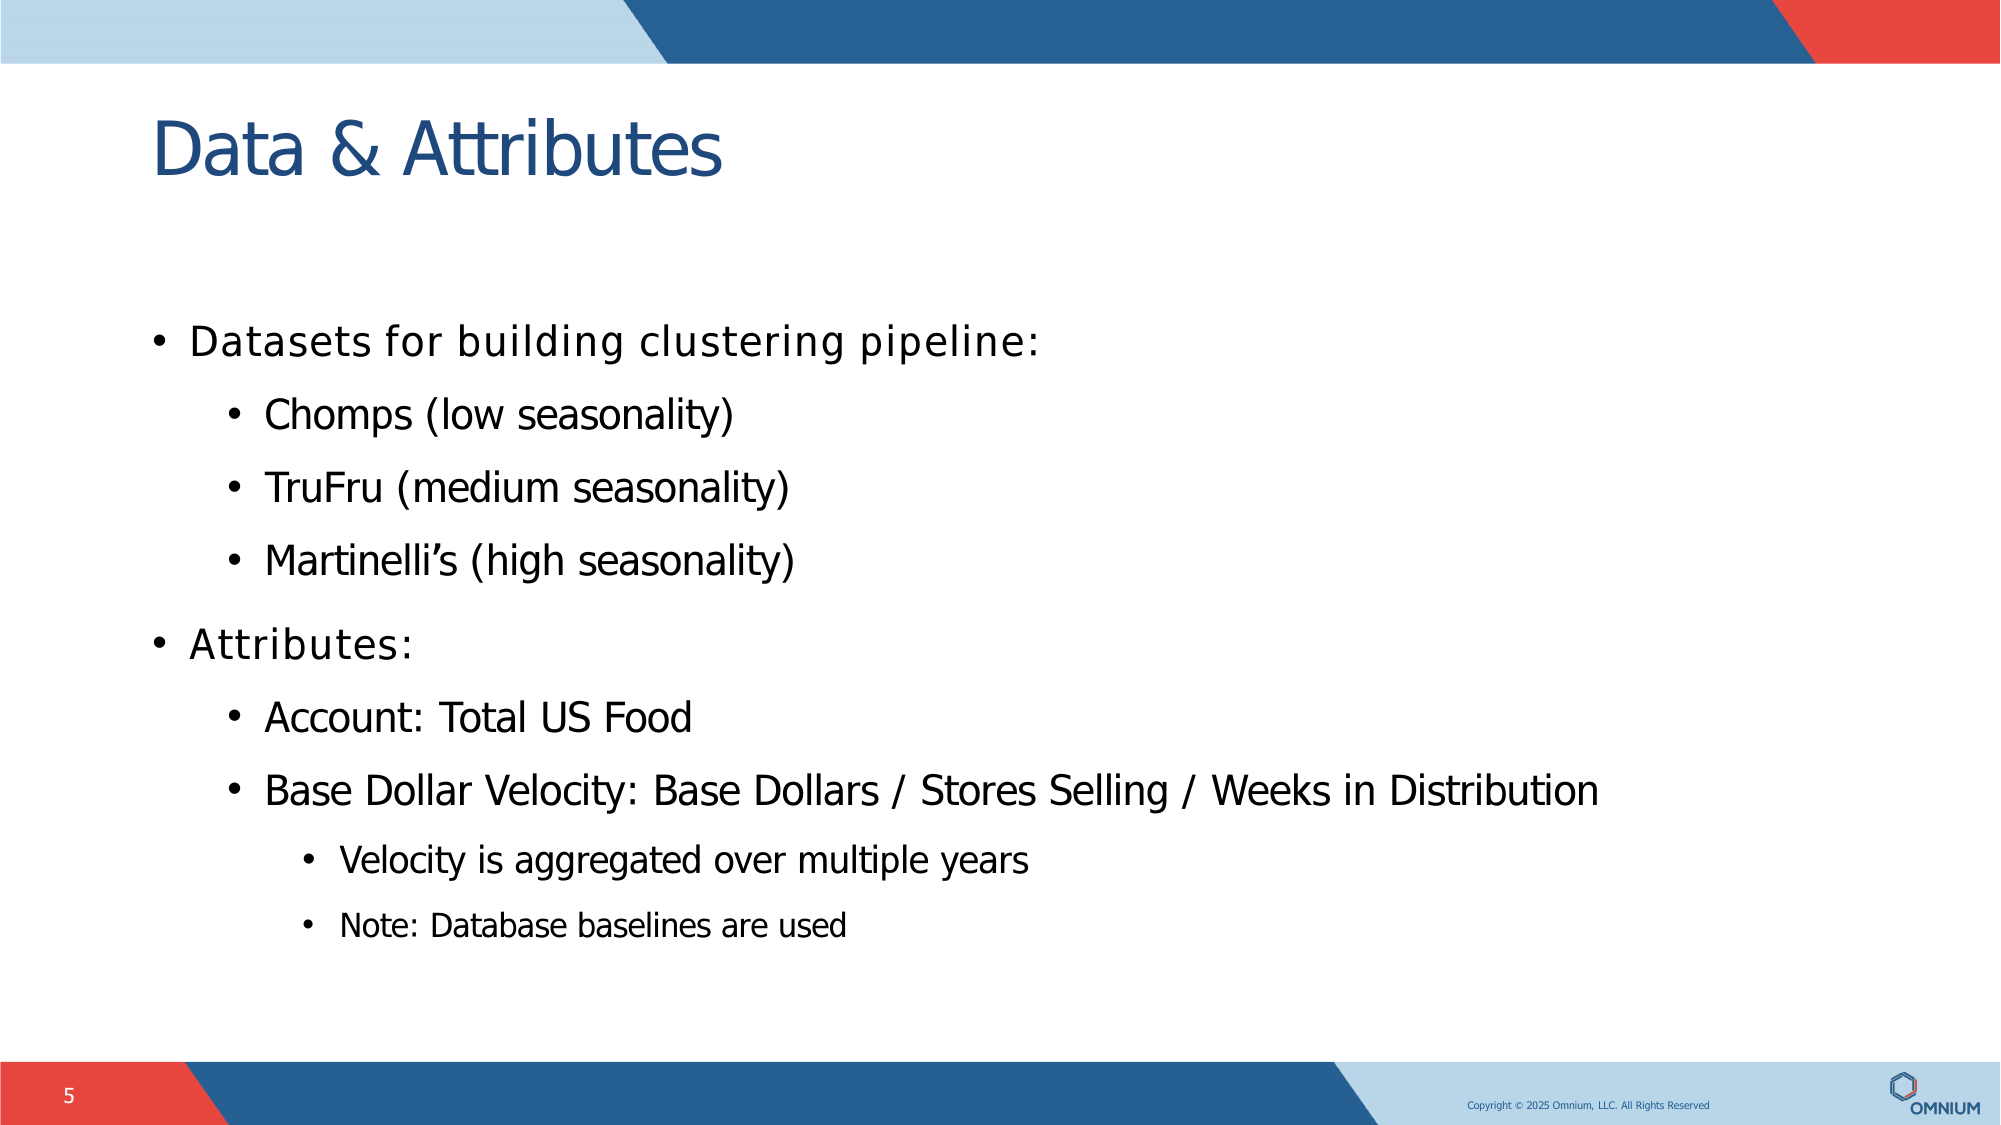

# Data & Attributes
Datasets for building clustering pipeline:
Chomps (low seasonality)
TruFru (medium seasonality)
Martinelli’s (high seasonality)
Attributes:
Account: Total US Food
Base Dollar Velocity: Base Dollars / Stores Selling / Weeks in Distribution
Velocity is aggregated over multiple years
Note: Database baselines are used